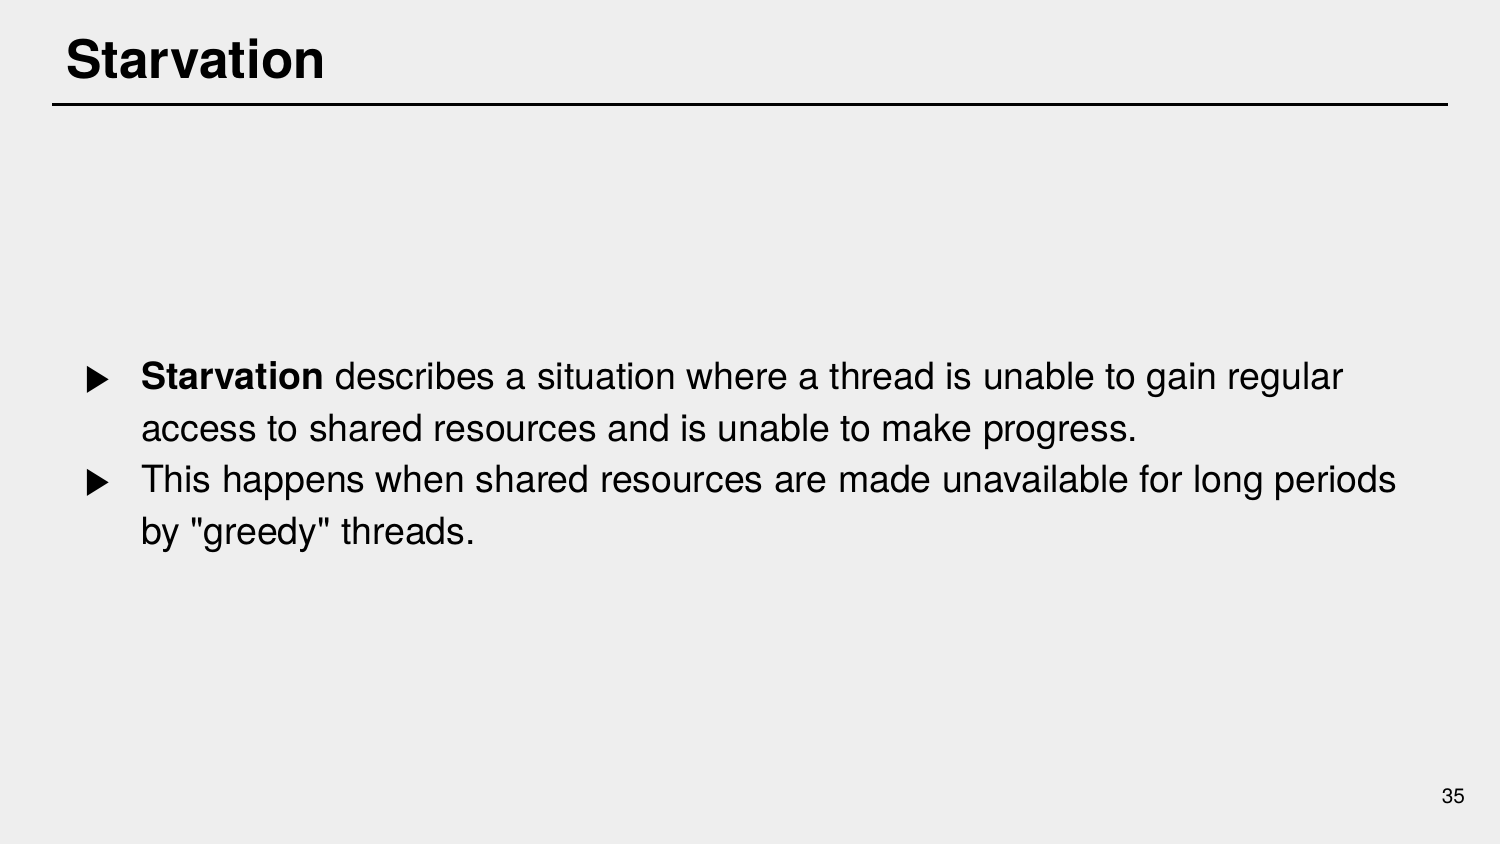

# Starvation
Starvation describes a situation where a thread is unable to gain regular access to shared resources and is unable to make progress.
This happens when shared resources are made unavailable for long periods by "greedy" threads.
35